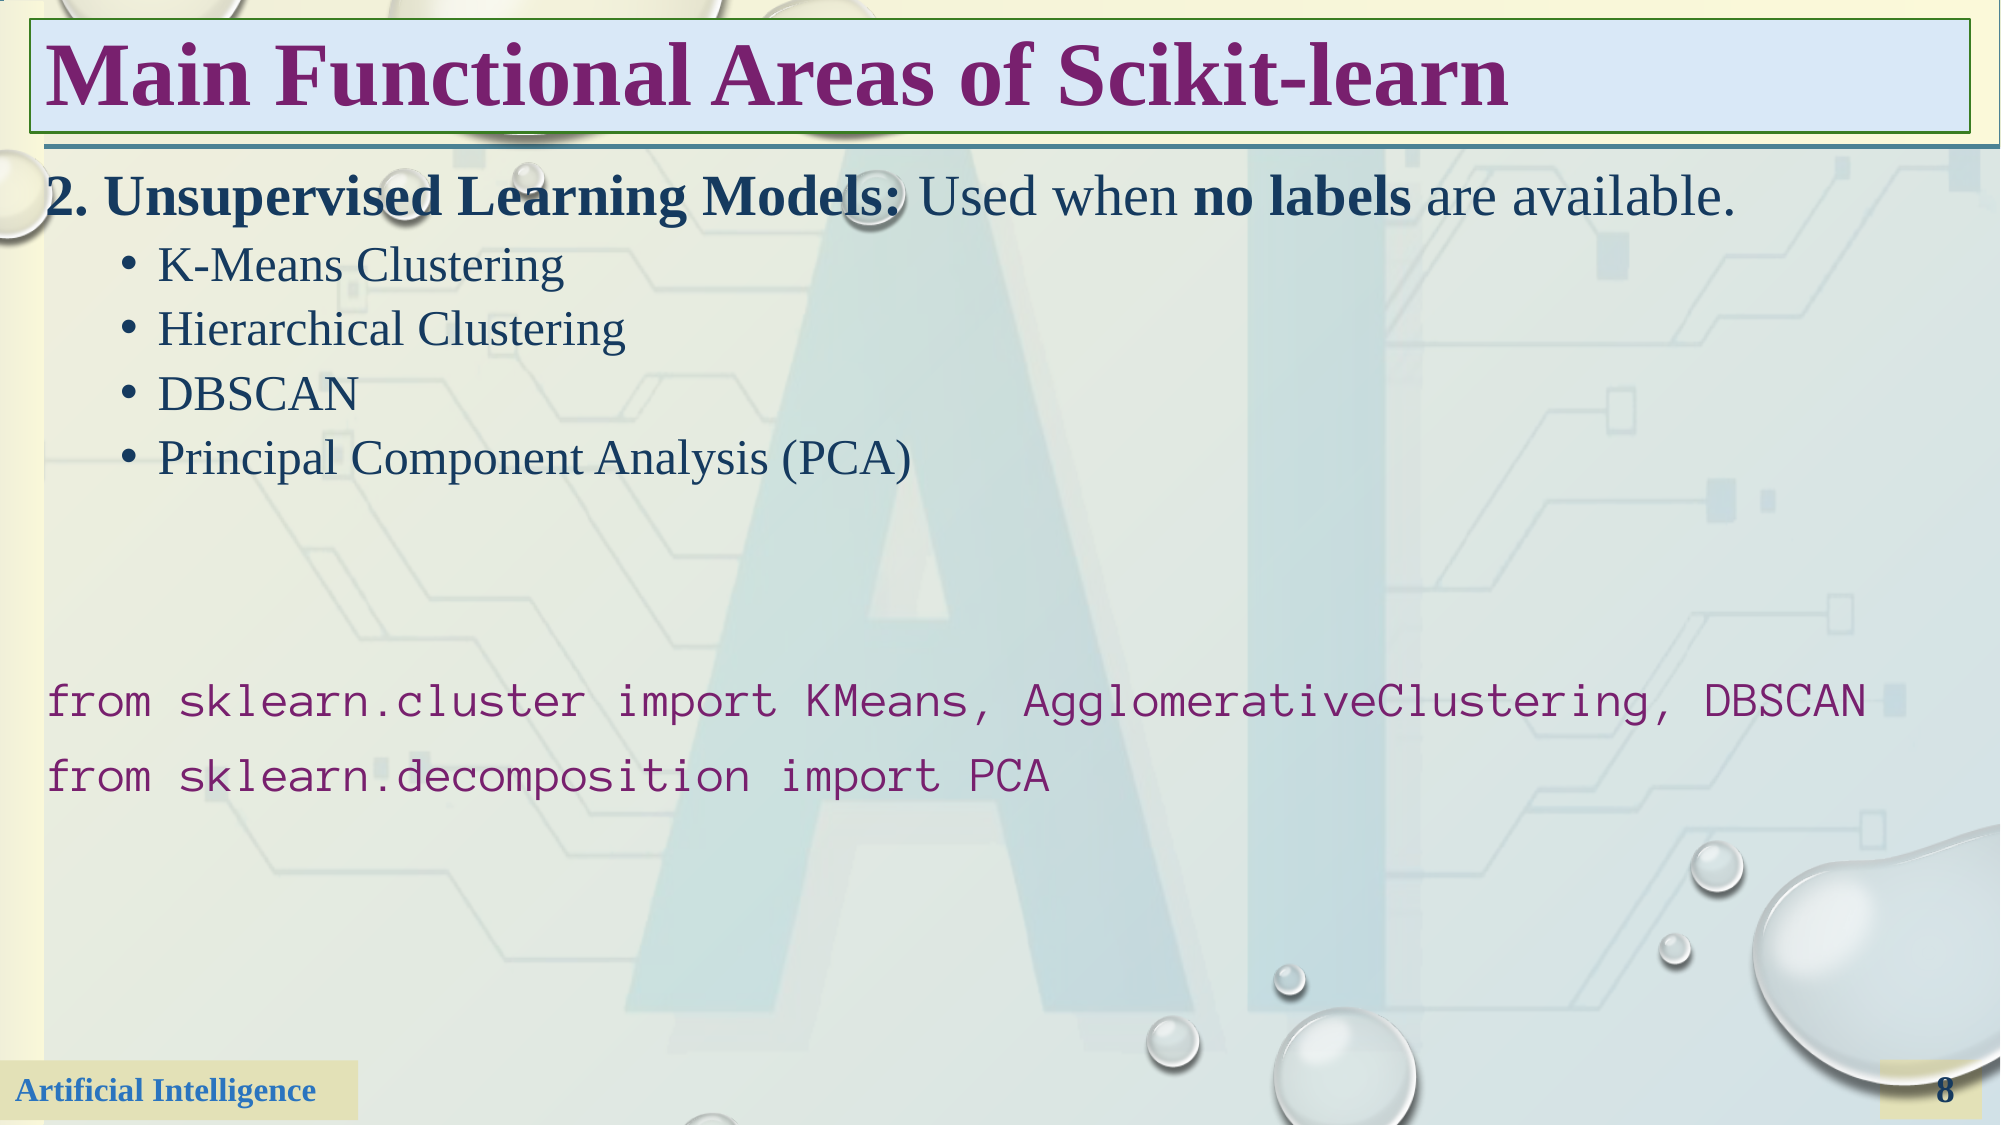

# Main Functional Areas of Scikit-learn
2. Unsupervised Learning Models: Used when no labels are available.
K-Means Clustering
Hierarchical Clustering
DBSCAN
Principal Component Analysis (PCA)

from sklearn.cluster import KMeans, AgglomerativeClustering, DBSCAN
from sklearn.decomposition import PCA

8